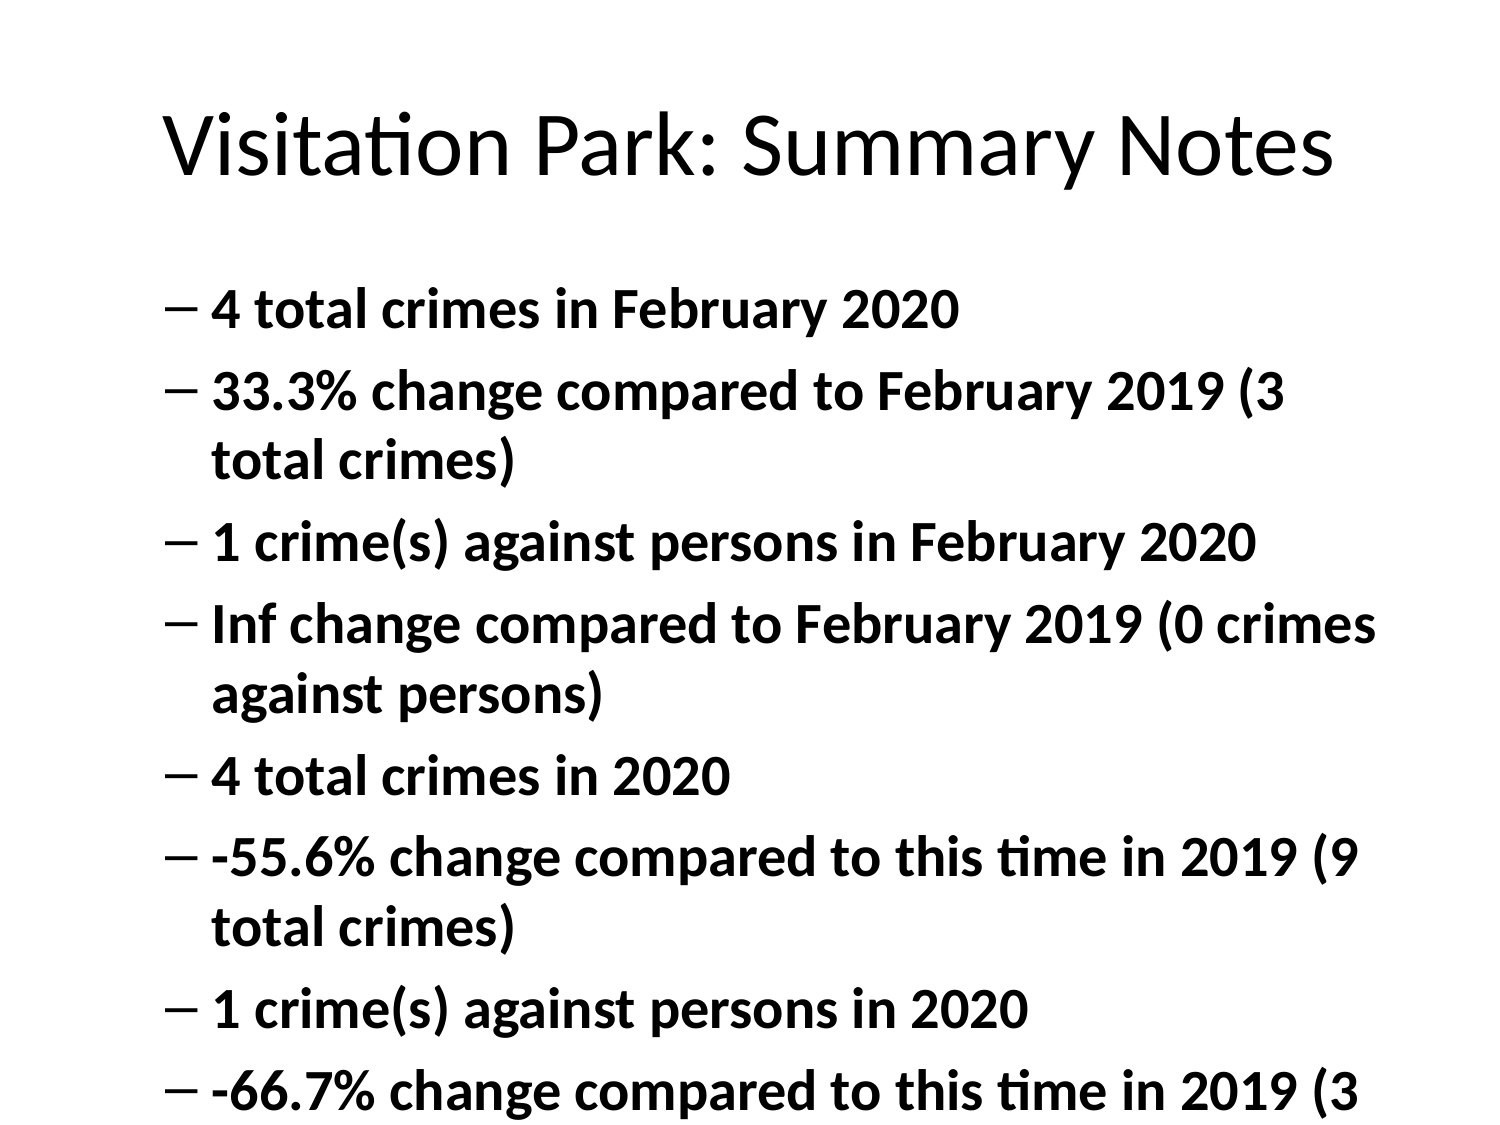

# Visitation Park: Summary Notes
4 total crimes in February 2020
33.3% change compared to February 2019 (3 total crimes)
1 crime(s) against persons in February 2020
Inf change compared to February 2019 (0 crimes against persons)
4 total crimes in 2020
-55.6% change compared to this time in 2019 (9 total crimes)
1 crime(s) against persons in 2020
-66.7% change compared to this time in 2019 (3 crimes against persons)